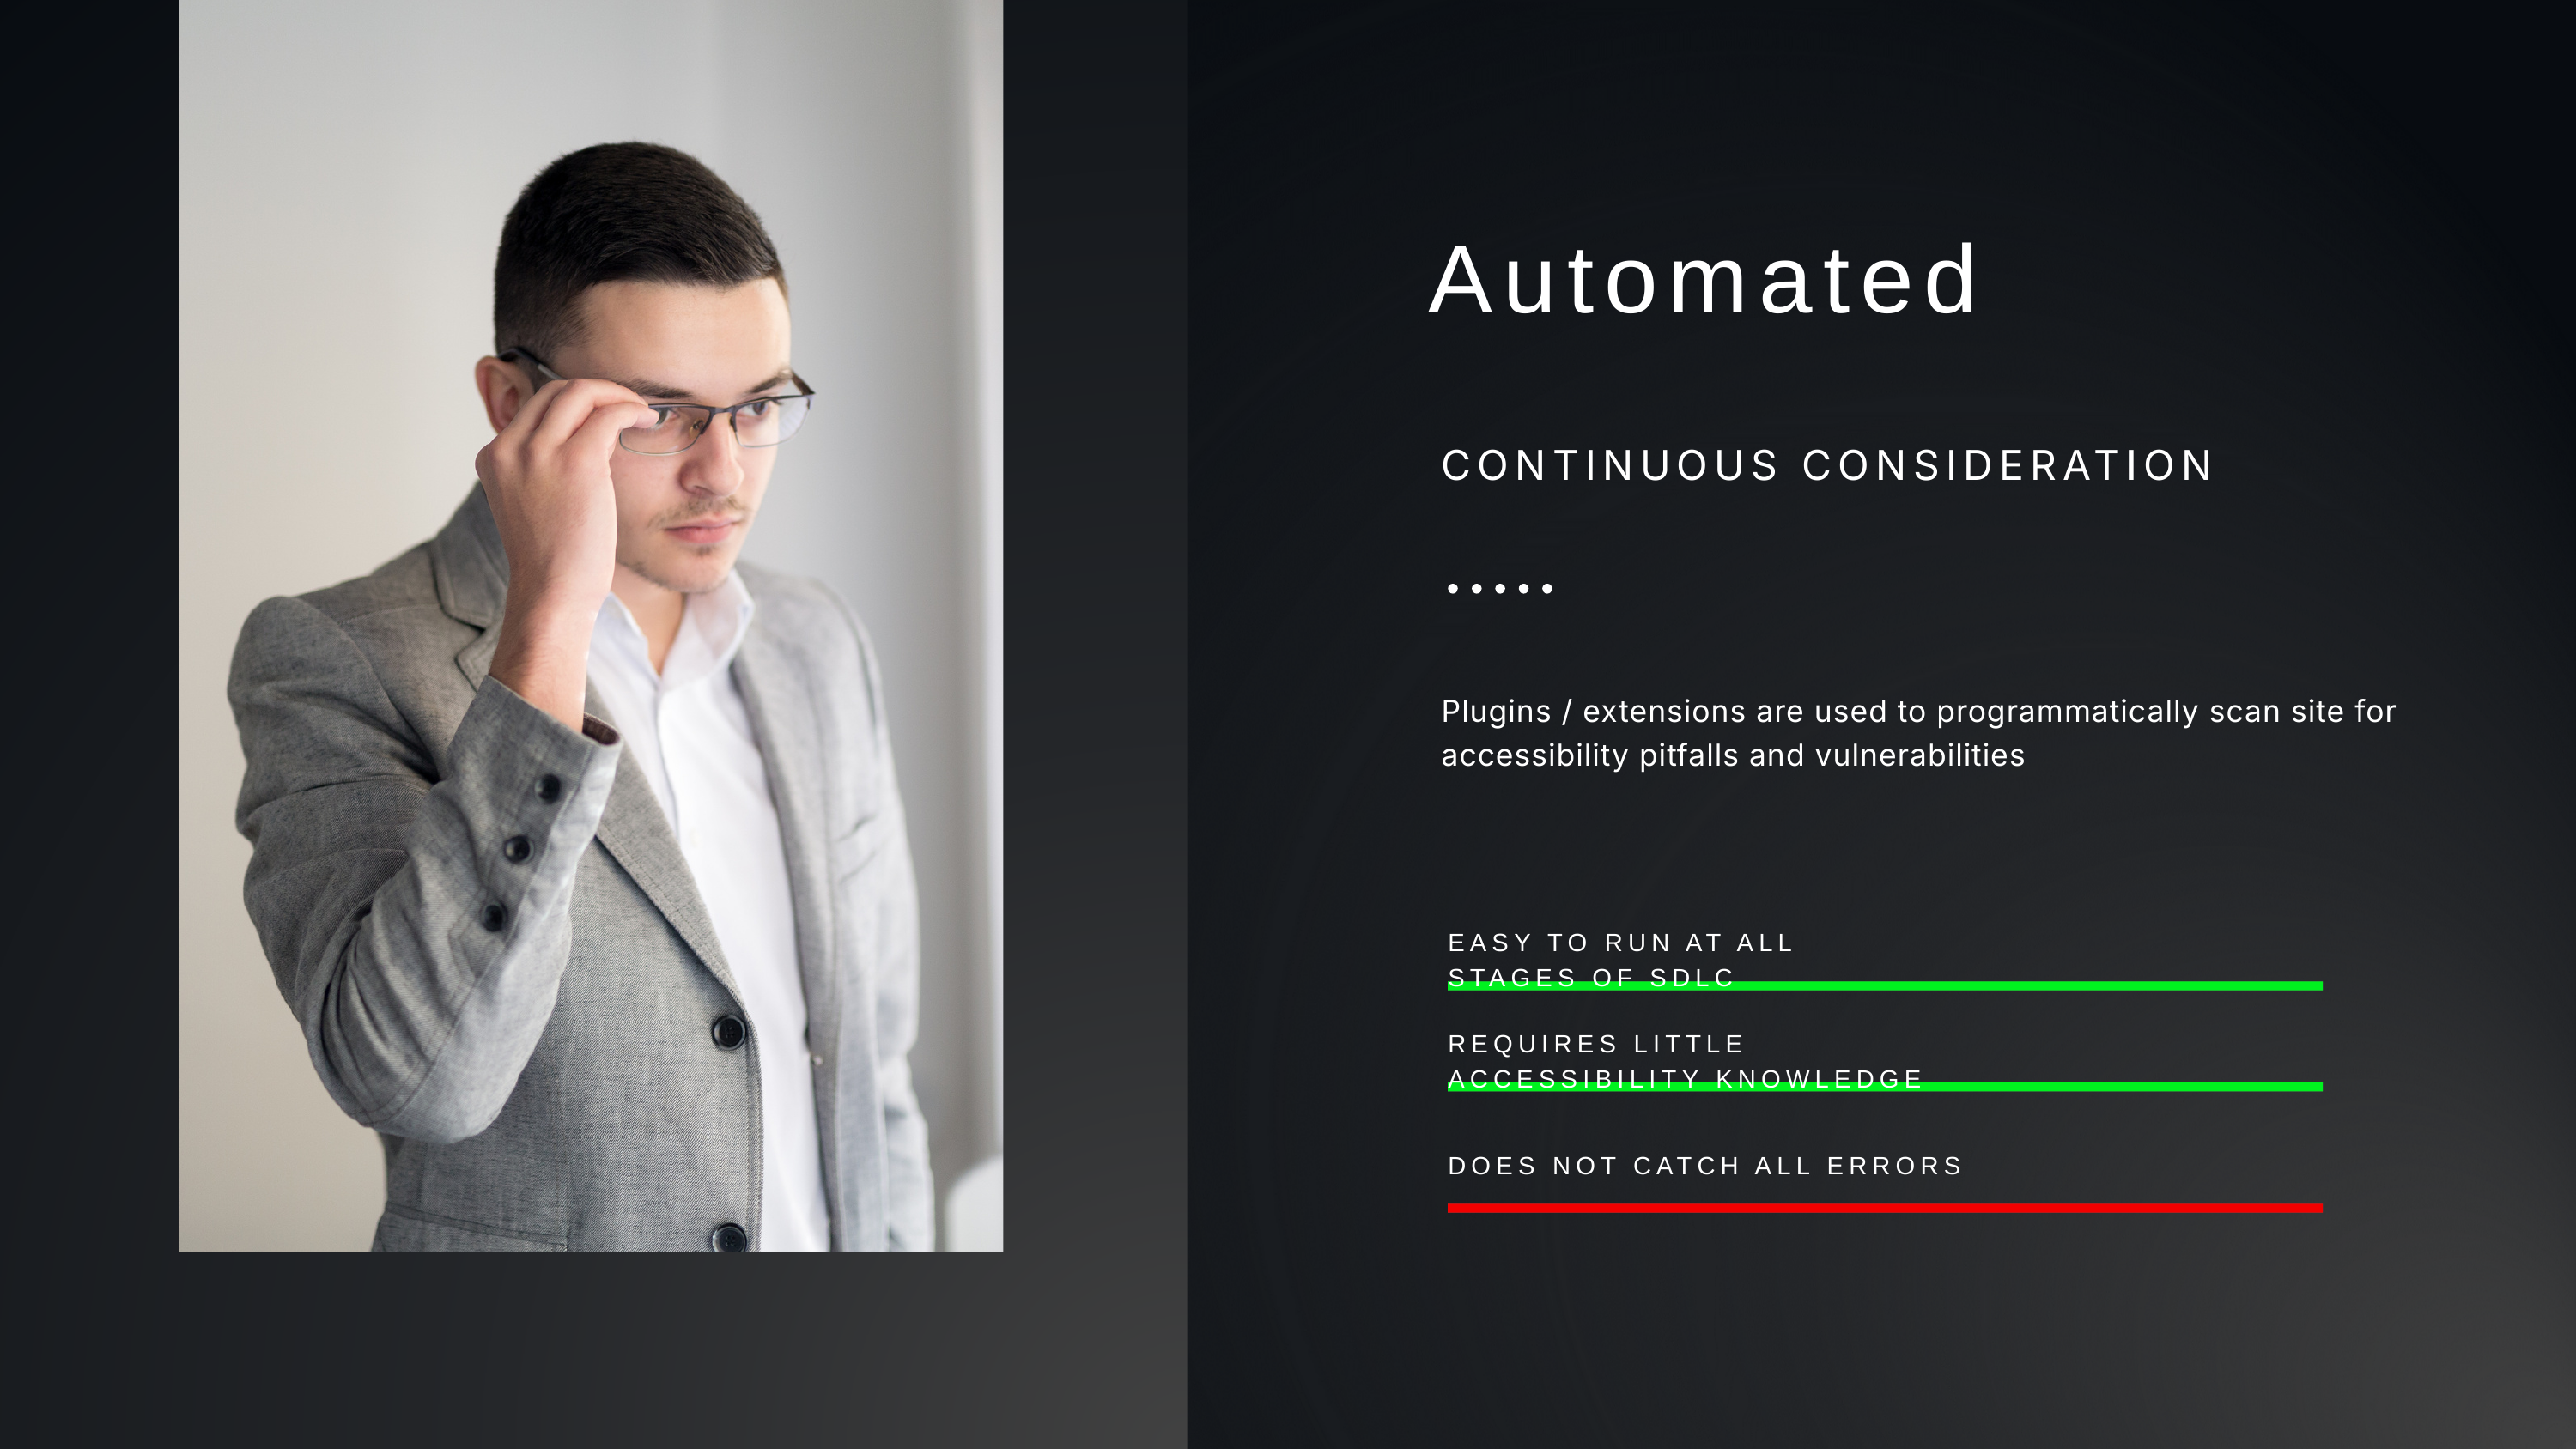

Automated
CONTINUOUS CONSIDERATION

Plugins / extensions are used to programmatically scan site for accessibility pitfalls and vulnerabilities
EASY TO RUN AT ALL STAGES OF SDLC

REQUIRES LITTLE ACCESSIBILITY KNOWLEDGE

DOES NOT CATCH ALL ERRORS